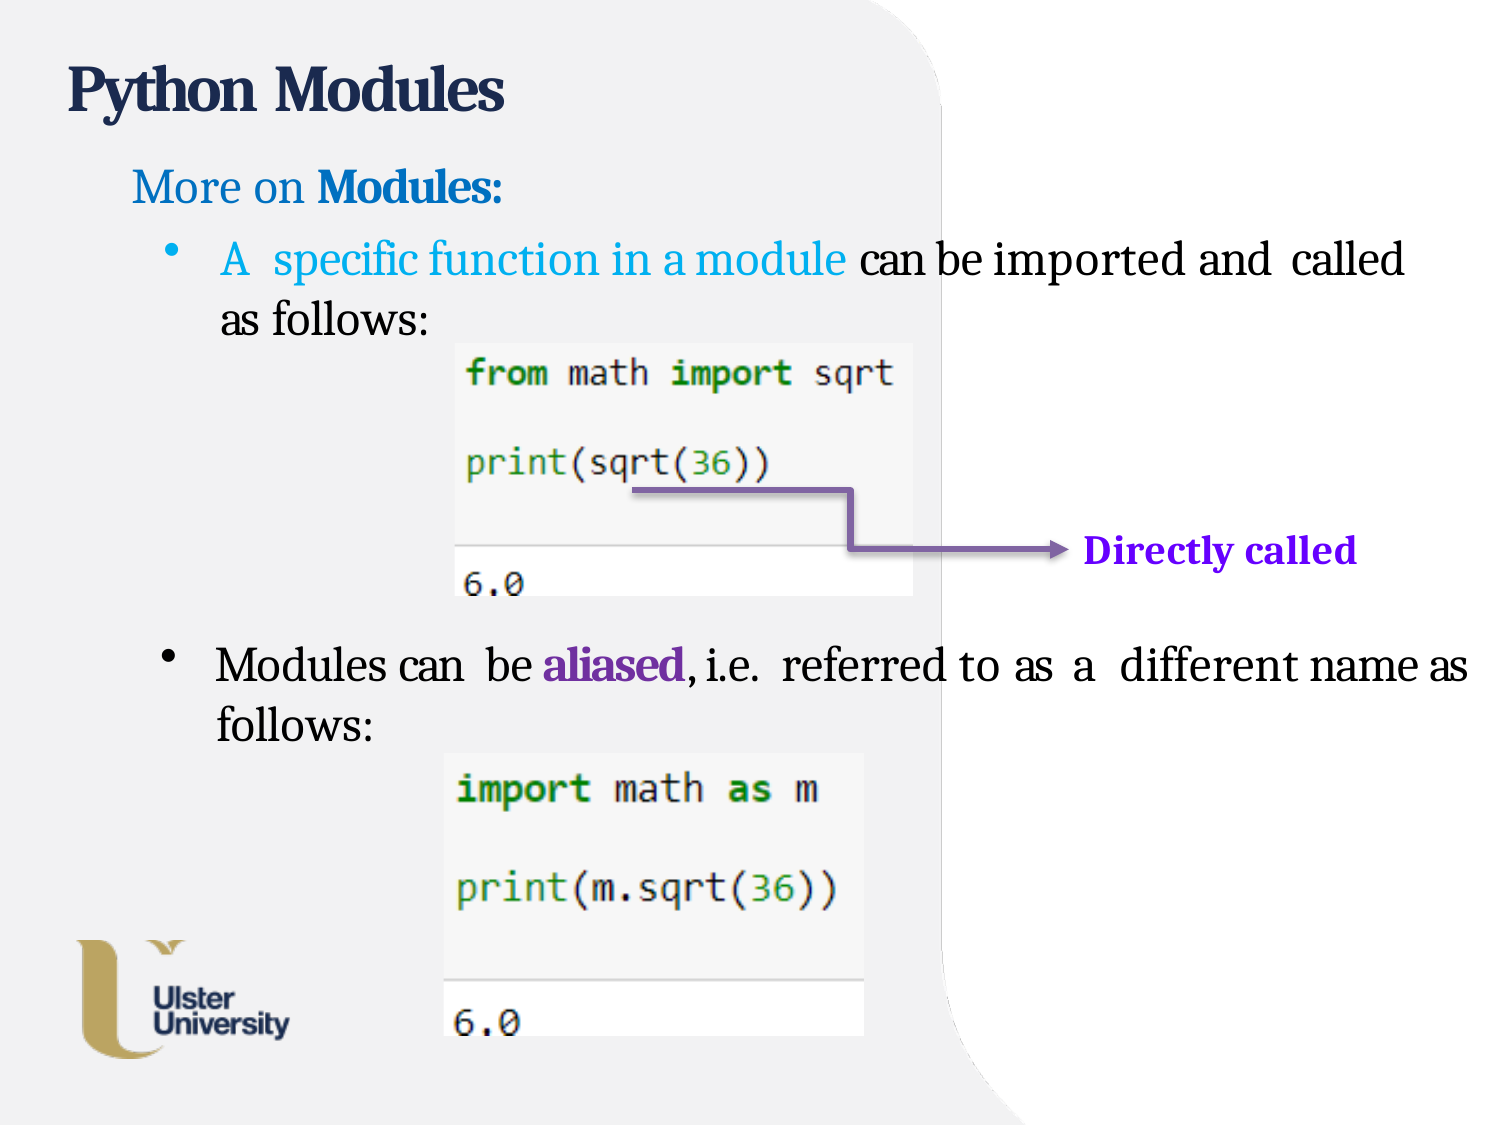

# Python Modules
More on Modules:
A  specific function in a module can be imported and  called as follows:

Directly called
Modules can  be aliased, i.e.  referred to as  a  different name as  follows: